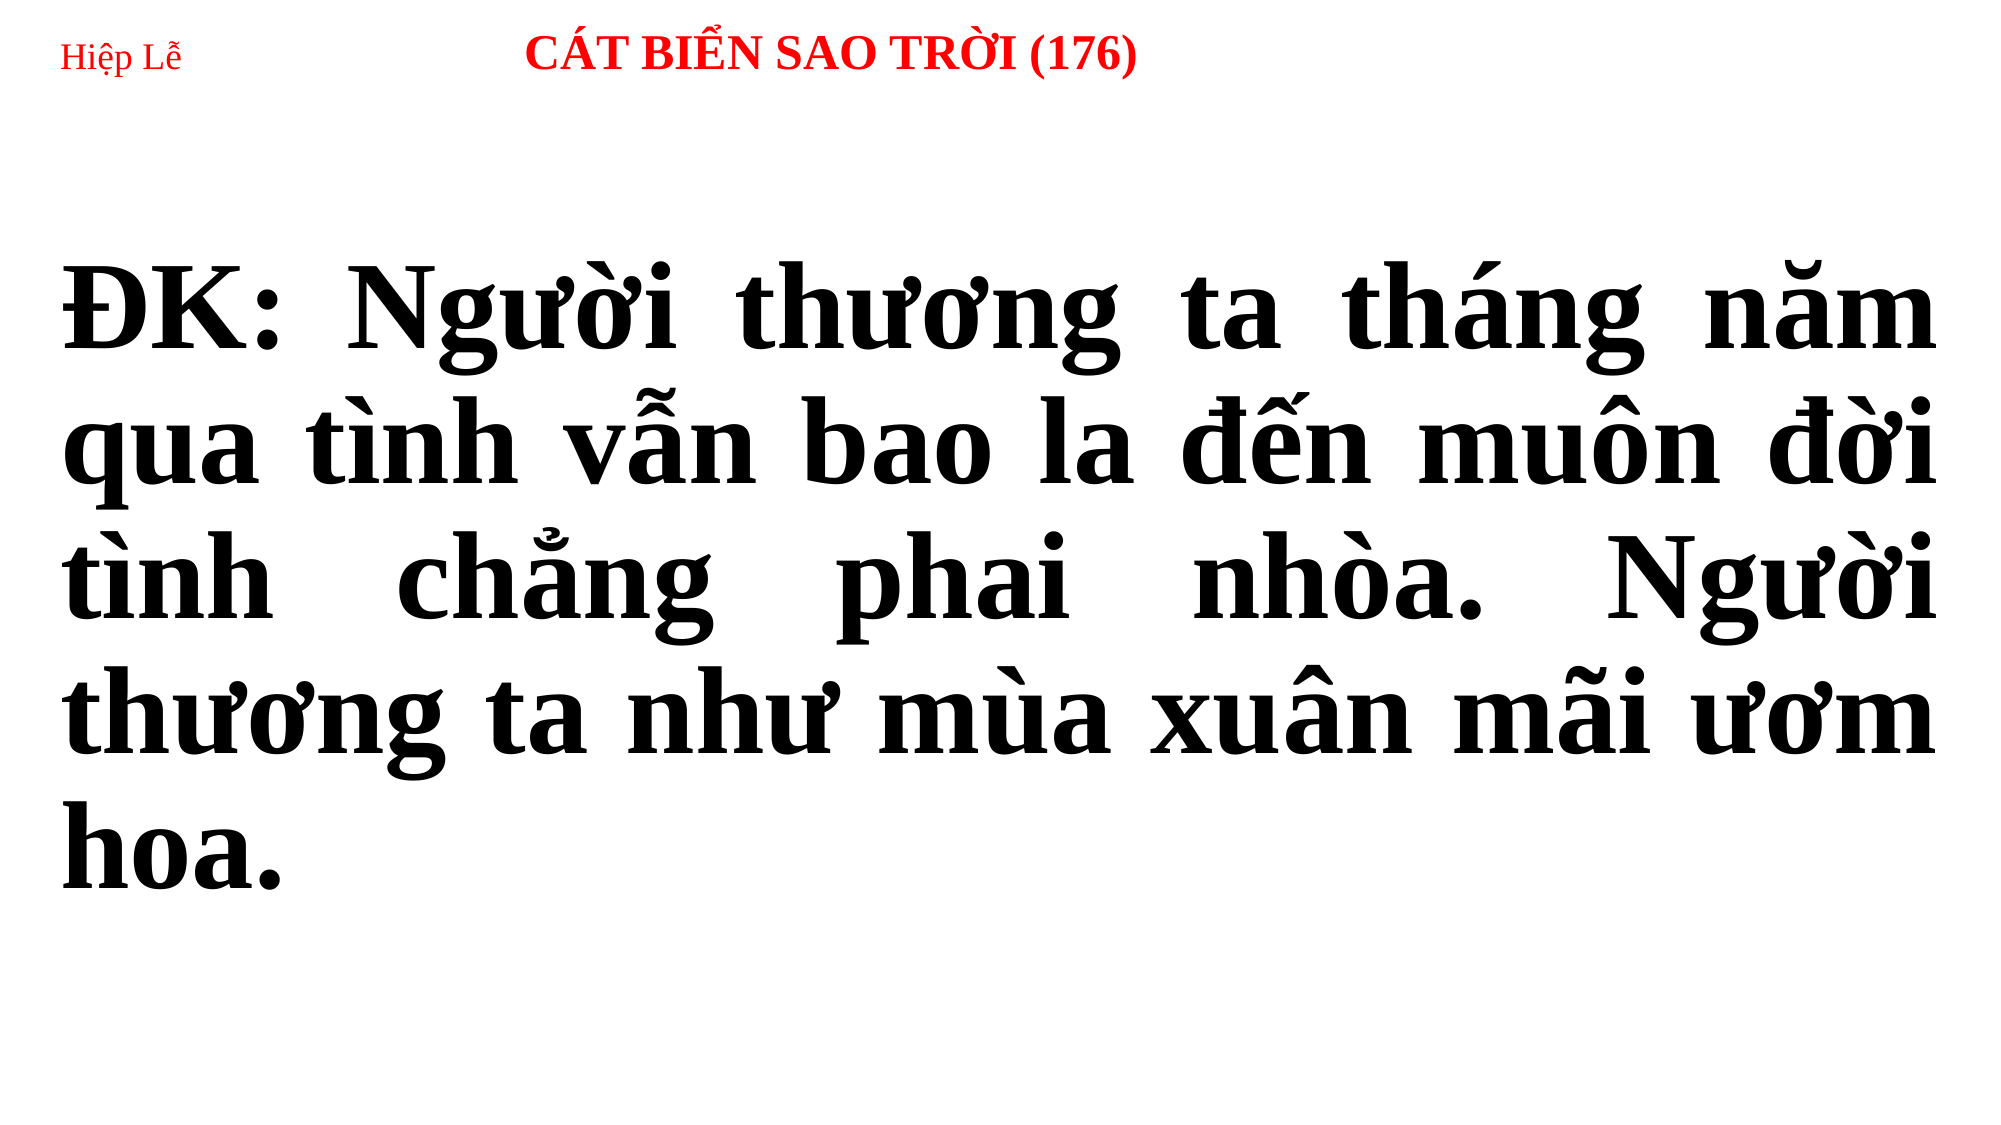

# Hiệp Lễ                                    CÁT BIỂN SAO TRỜI (176)
ĐK: Người thương ta tháng năm qua tình vẫn bao la đến muôn đời tình chẳng phai nhòa. Người thương ta như mùa xuân mãi ươm hoa.